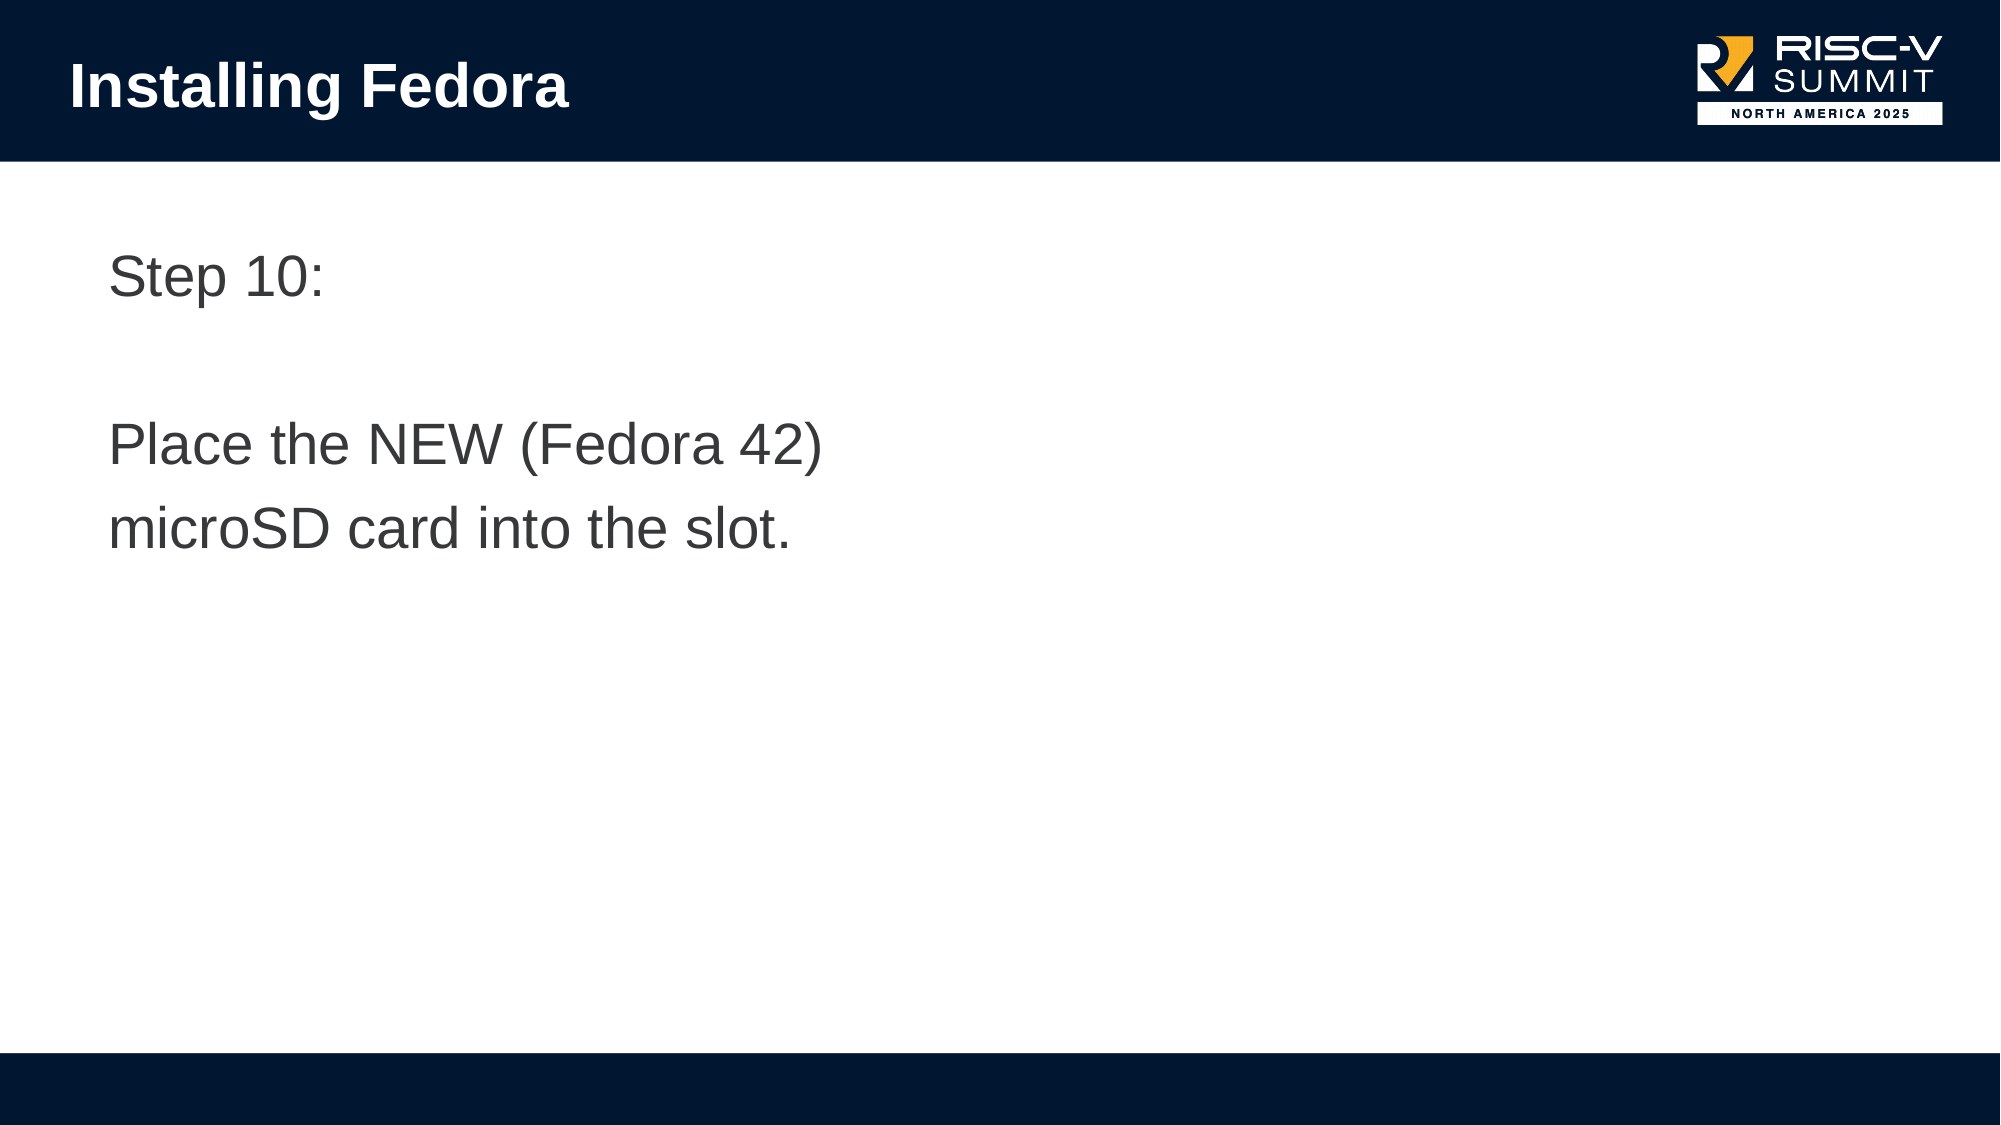

# Installing Fedora
Step 10:

Place the NEW (Fedora 42)
microSD card into the slot.